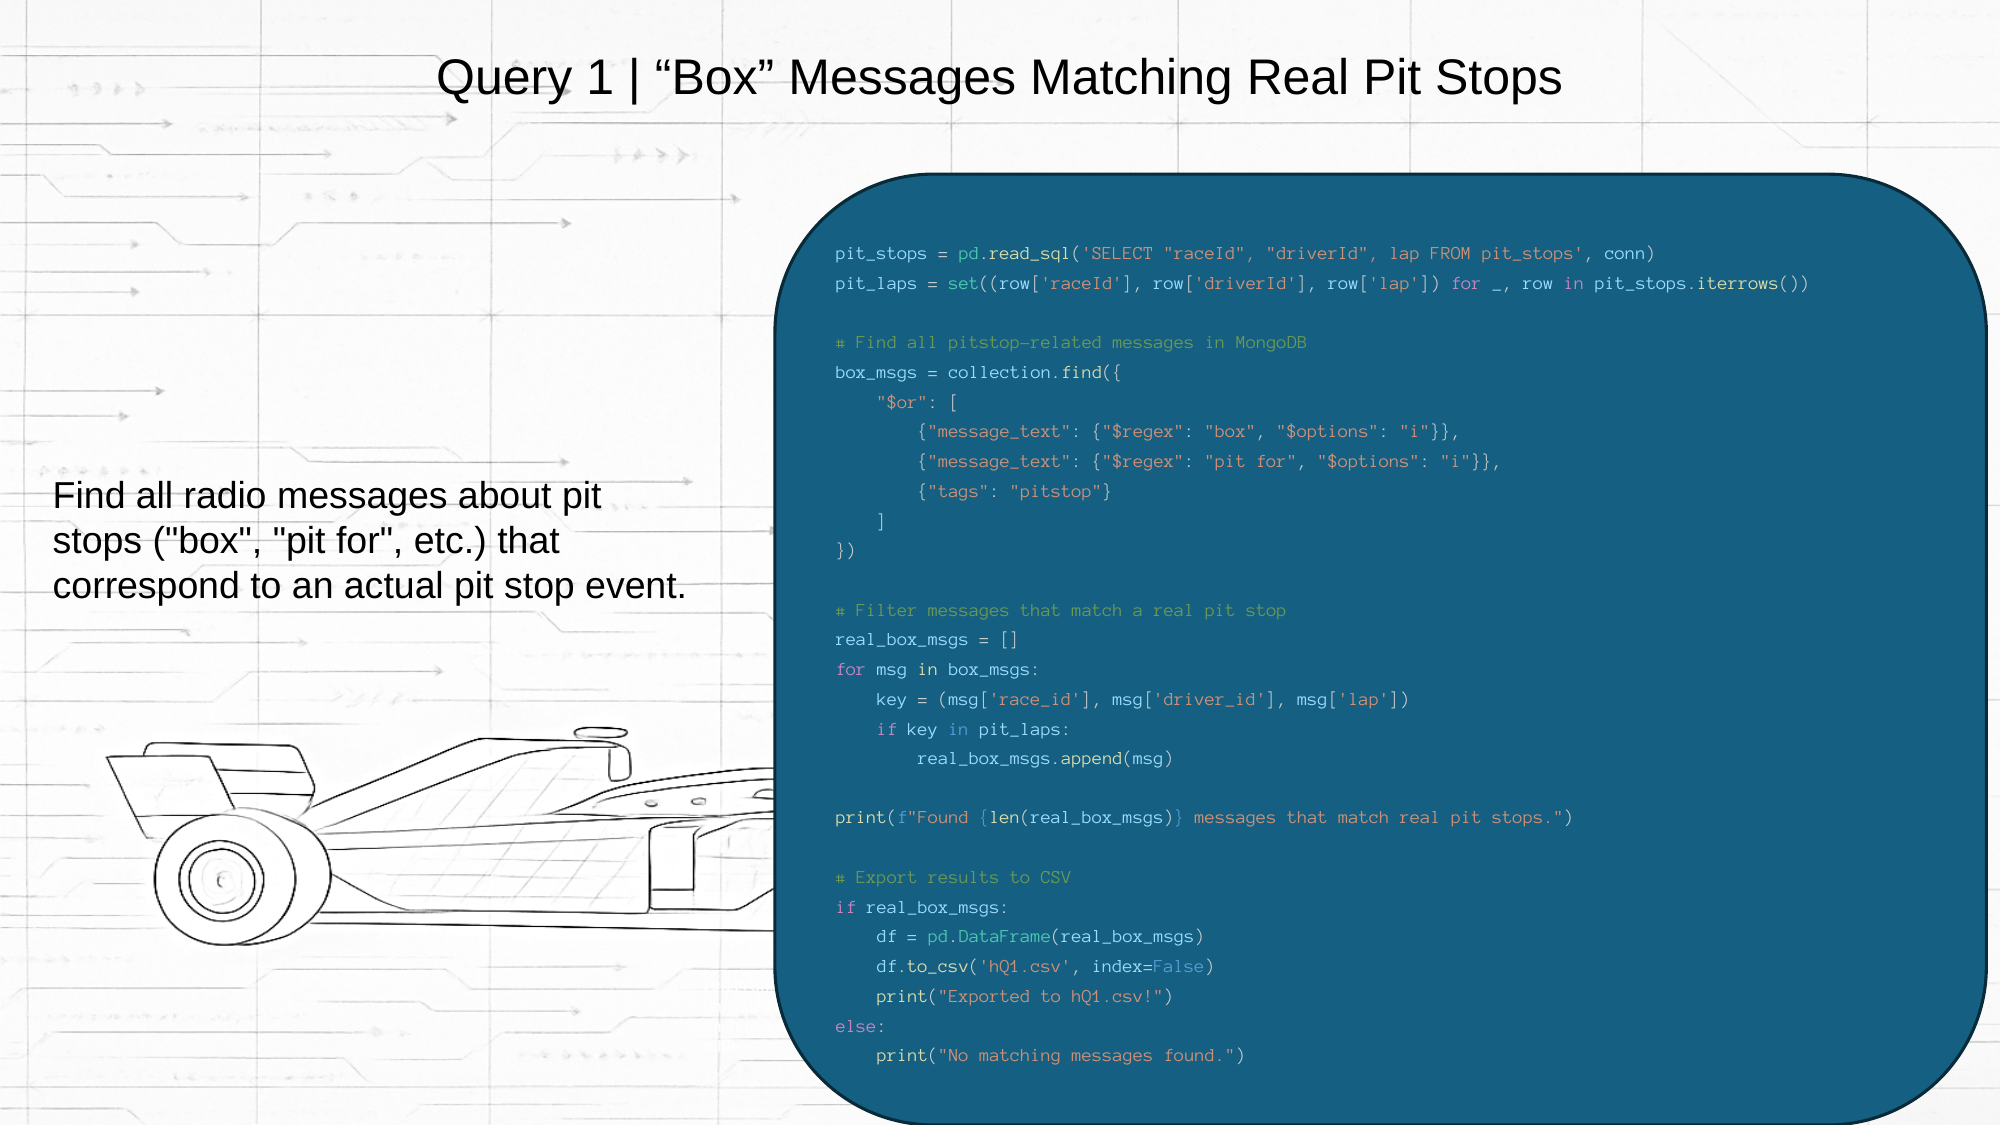

# Query 1 | “Box” Messages Matching Real Pit Stops
pit_stops = pd.read_sql('SELECT "raceId", "driverId", lap FROM pit_stops', conn)
pit_laps = set((row['raceId'], row['driverId'], row['lap']) for _, row in pit_stops.iterrows())
# Find all pitstop-related messages in MongoDB
box_msgs = collection.find({
    "$or": [
        {"message_text": {"$regex": "box", "$options": "i"}},
        {"message_text": {"$regex": "pit for", "$options": "i"}},
        {"tags": "pitstop"}
    ]
})
# Filter messages that match a real pit stop
real_box_msgs = []
for msg in box_msgs:
    key = (msg['race_id'], msg['driver_id'], msg['lap'])
    if key in pit_laps:
        real_box_msgs.append(msg)
print(f"Found {len(real_box_msgs)} messages that match real pit stops.")
# Export results to CSV
if real_box_msgs:
    df = pd.DataFrame(real_box_msgs)
    df.to_csv('hQ1.csv', index=False)
    print("Exported to hQ1.csv!")
else:
    print("No matching messages found.")
Find all radio messages about pit stops ("box", "pit for", etc.) that correspond to an actual pit stop event.
Cross Join lateral rns the unnested operation for each row in the line up table